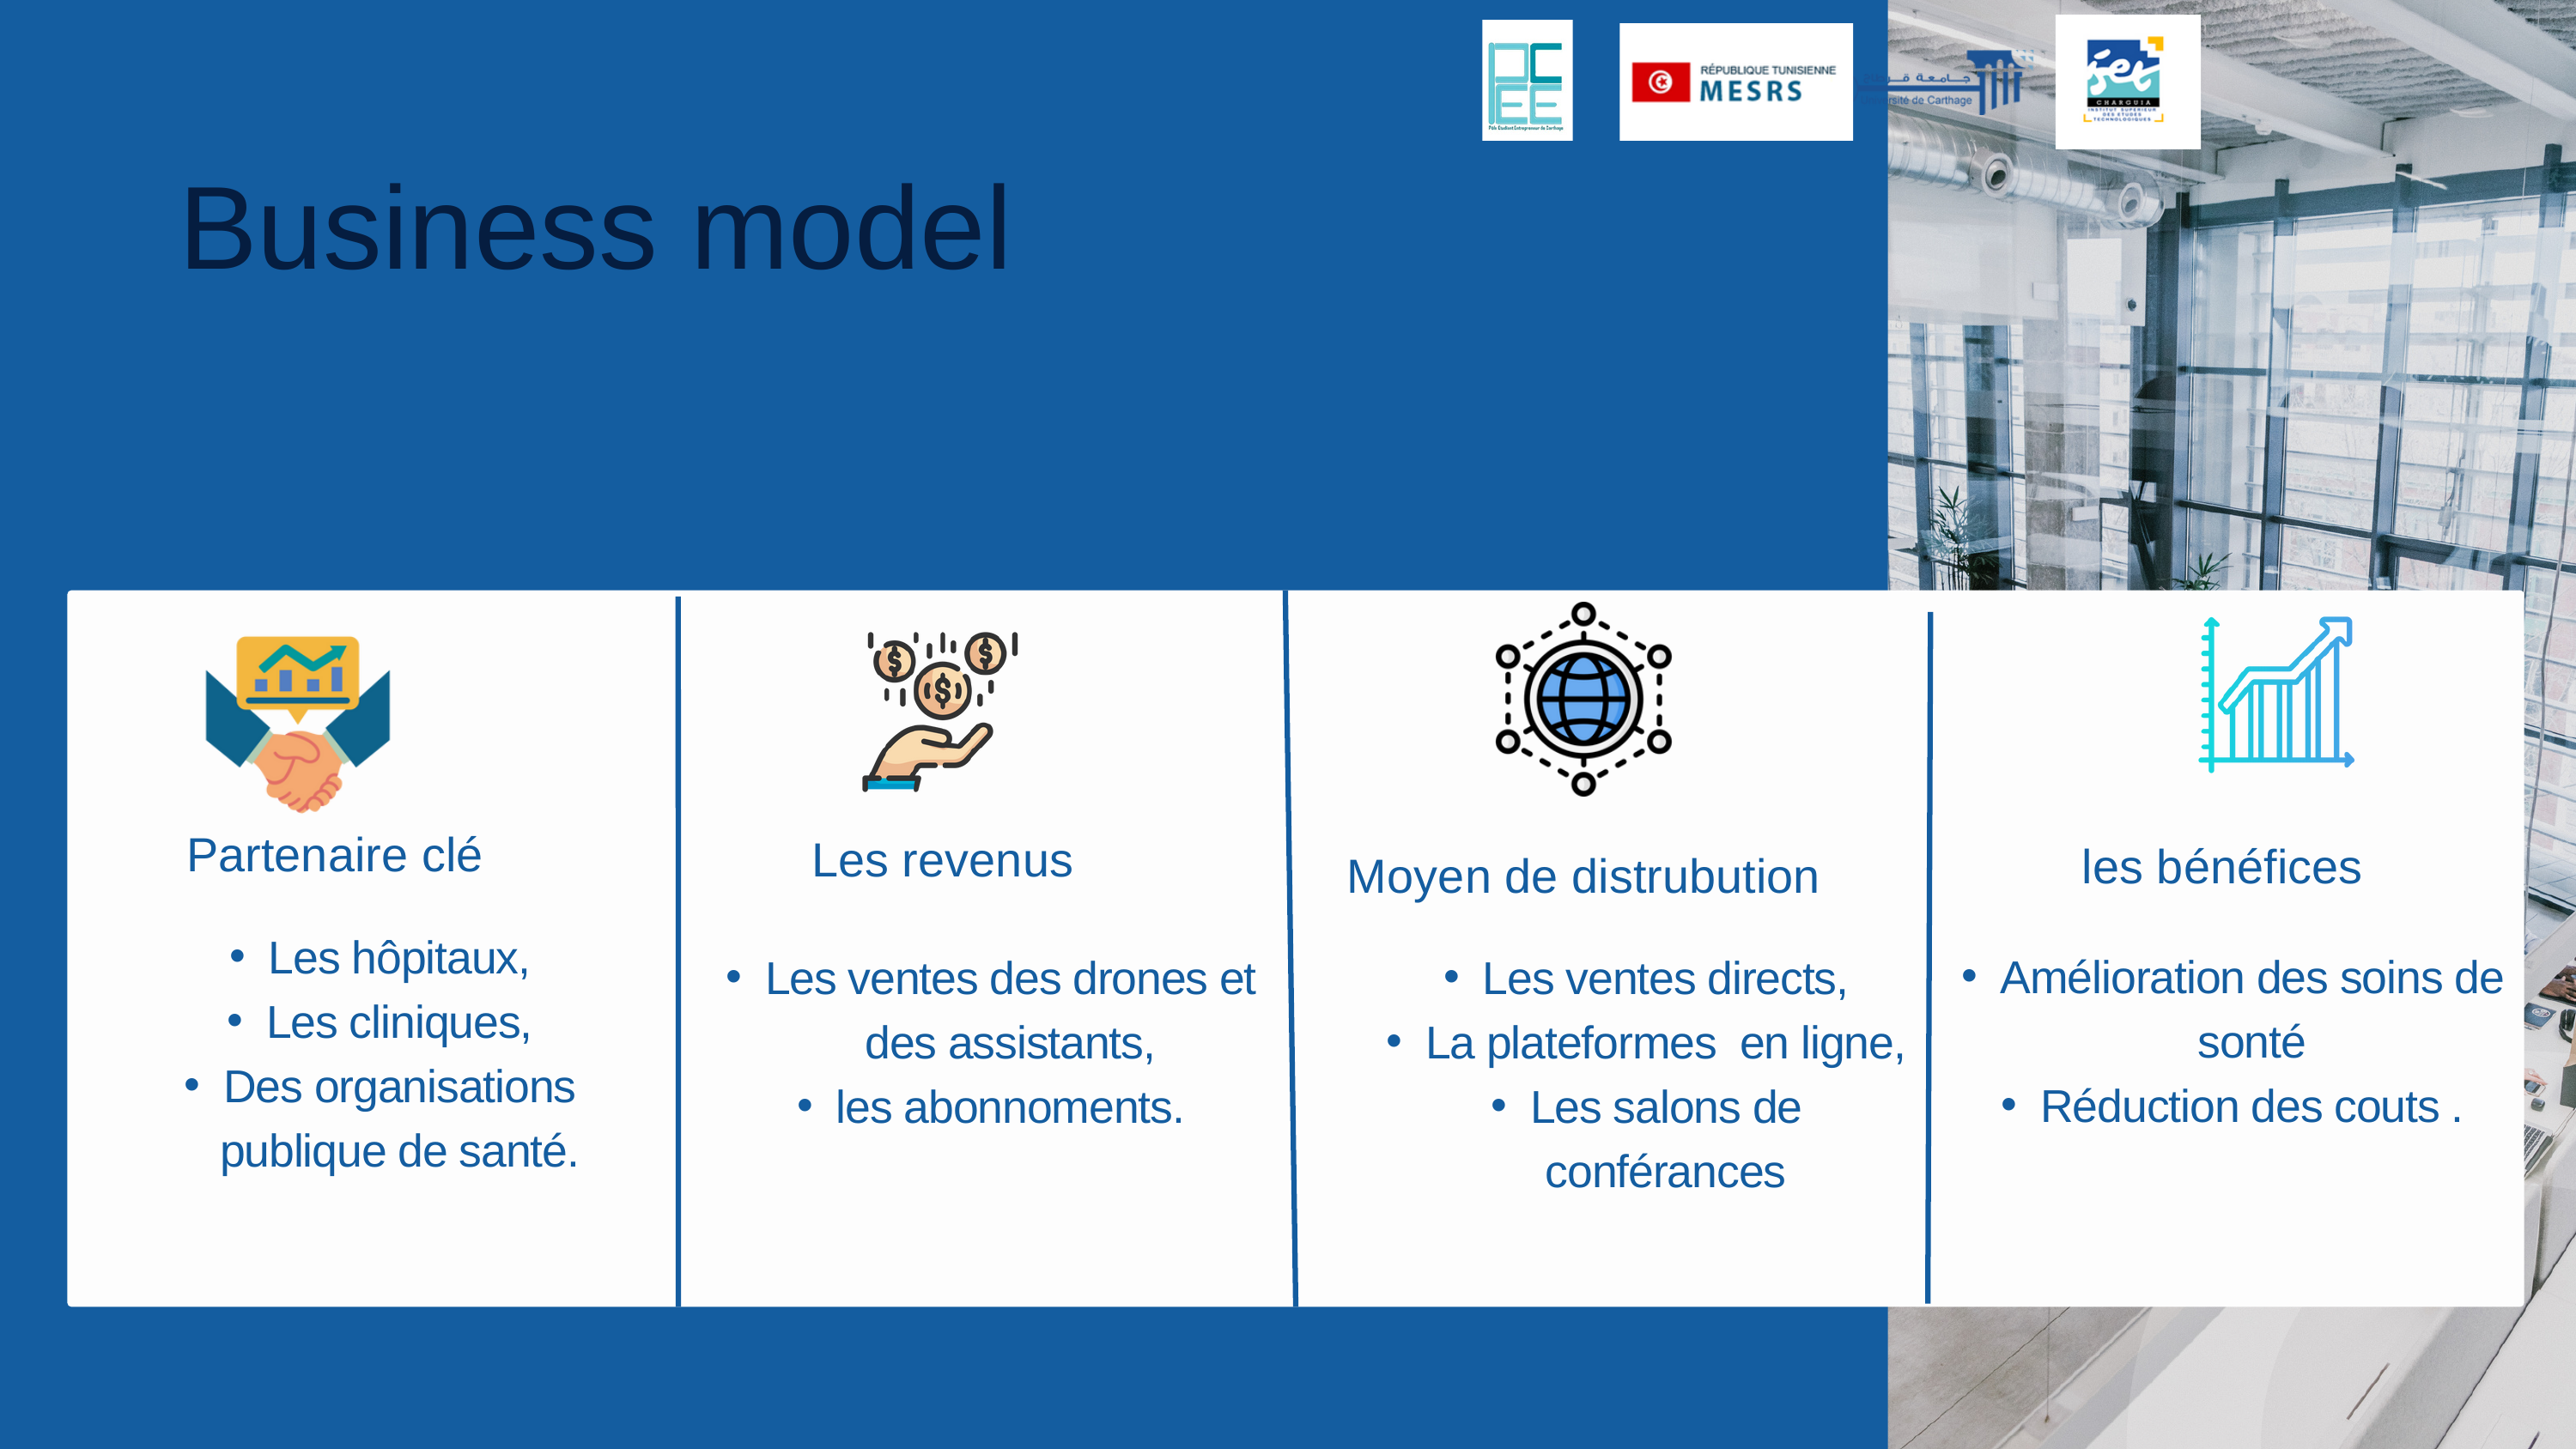

Business model

Partenaire clé
Les revenus
les bénéfices
Moyen de distrubution
Les hôpitaux,
Les cliniques,
Des organisations publique de santé.
Amélioration des soins de sonté
Réduction des couts .
Les ventes des drones et des assistants,
les abonnoments.
Les ventes directs,
La plateformes  en ligne,
Les salons de conférances